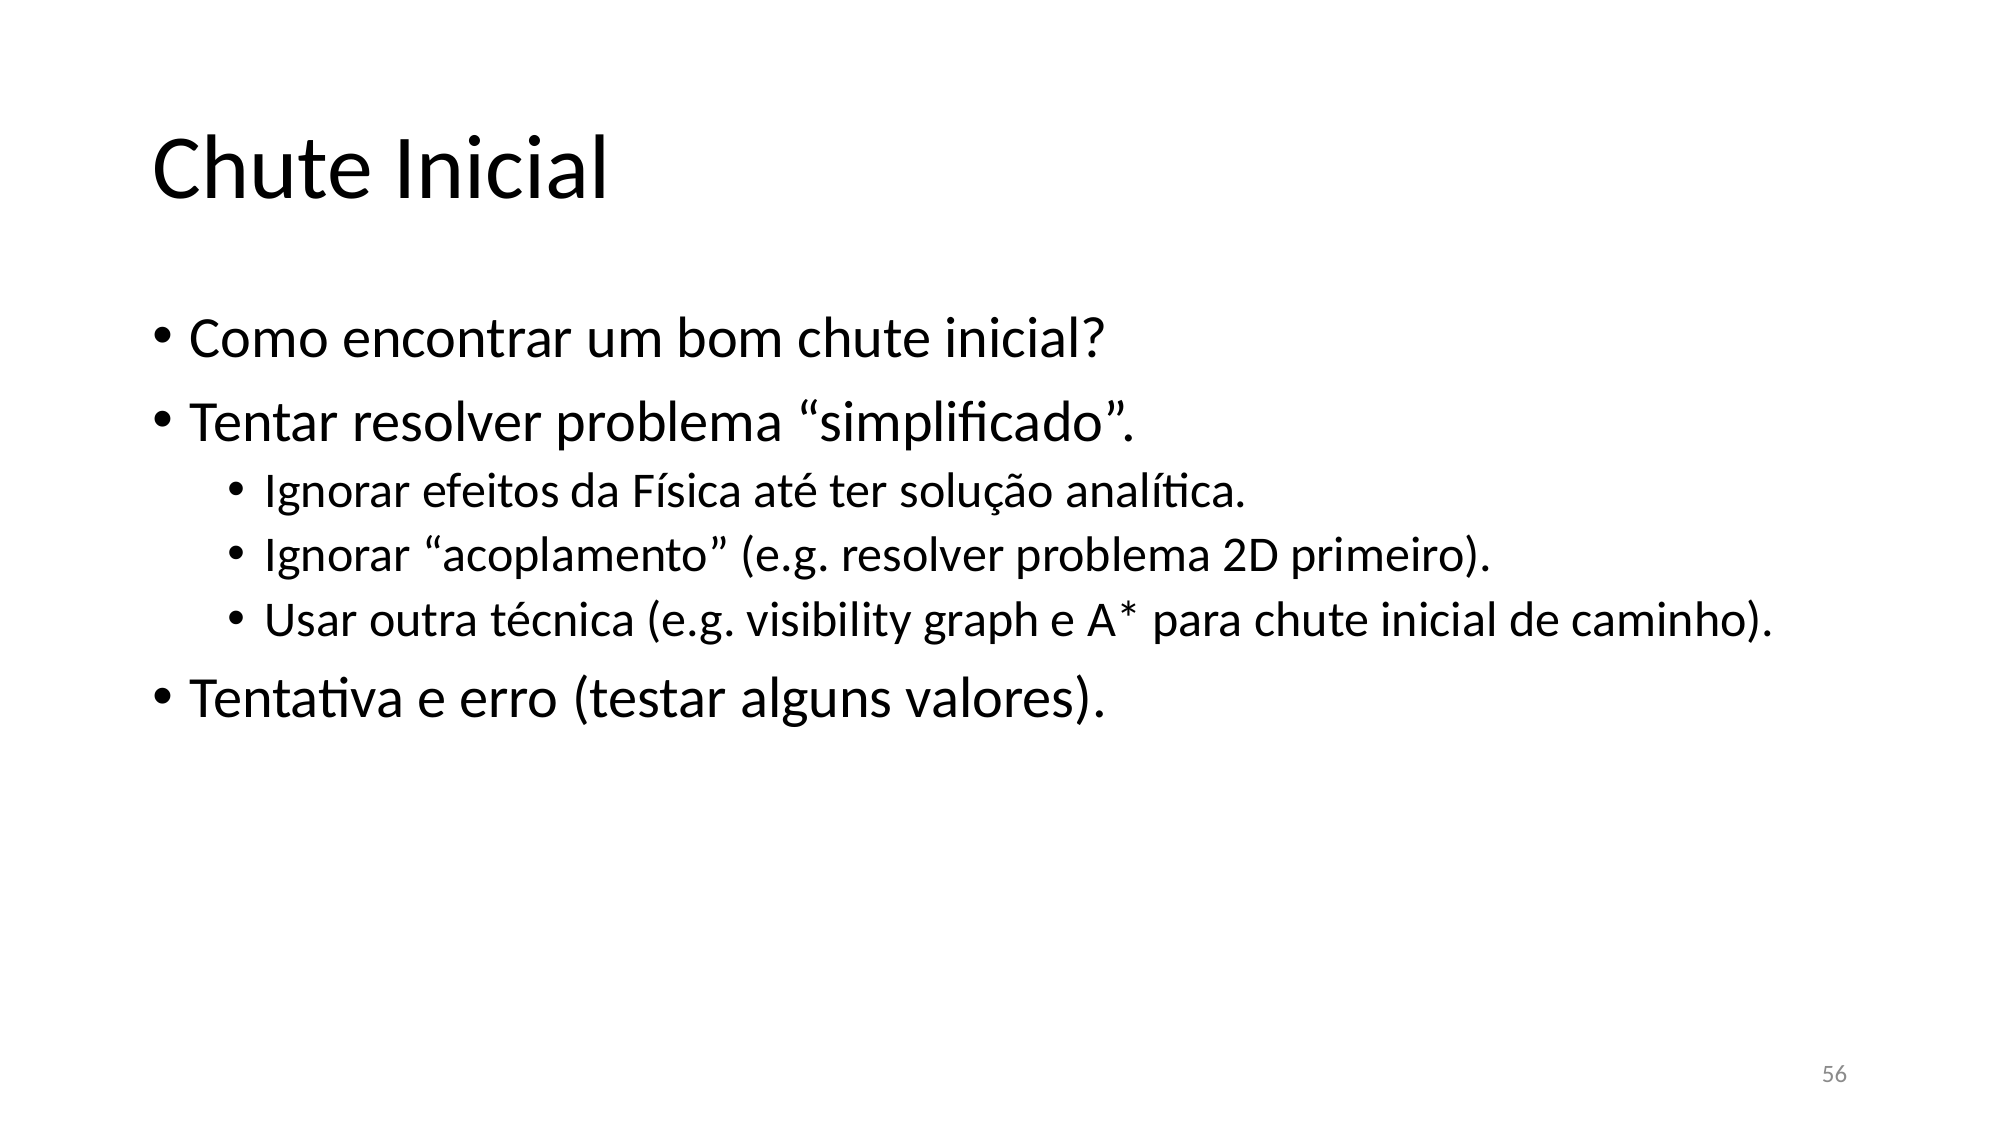

# Chute Inicial
Como encontrar um bom chute inicial?
Tentar resolver problema “simplificado”.
Ignorar efeitos da Física até ter solução analítica.
Ignorar “acoplamento” (e.g. resolver problema 2D primeiro).
Usar outra técnica (e.g. visibility graph e A* para chute inicial de caminho).
Tentativa e erro (testar alguns valores).

56